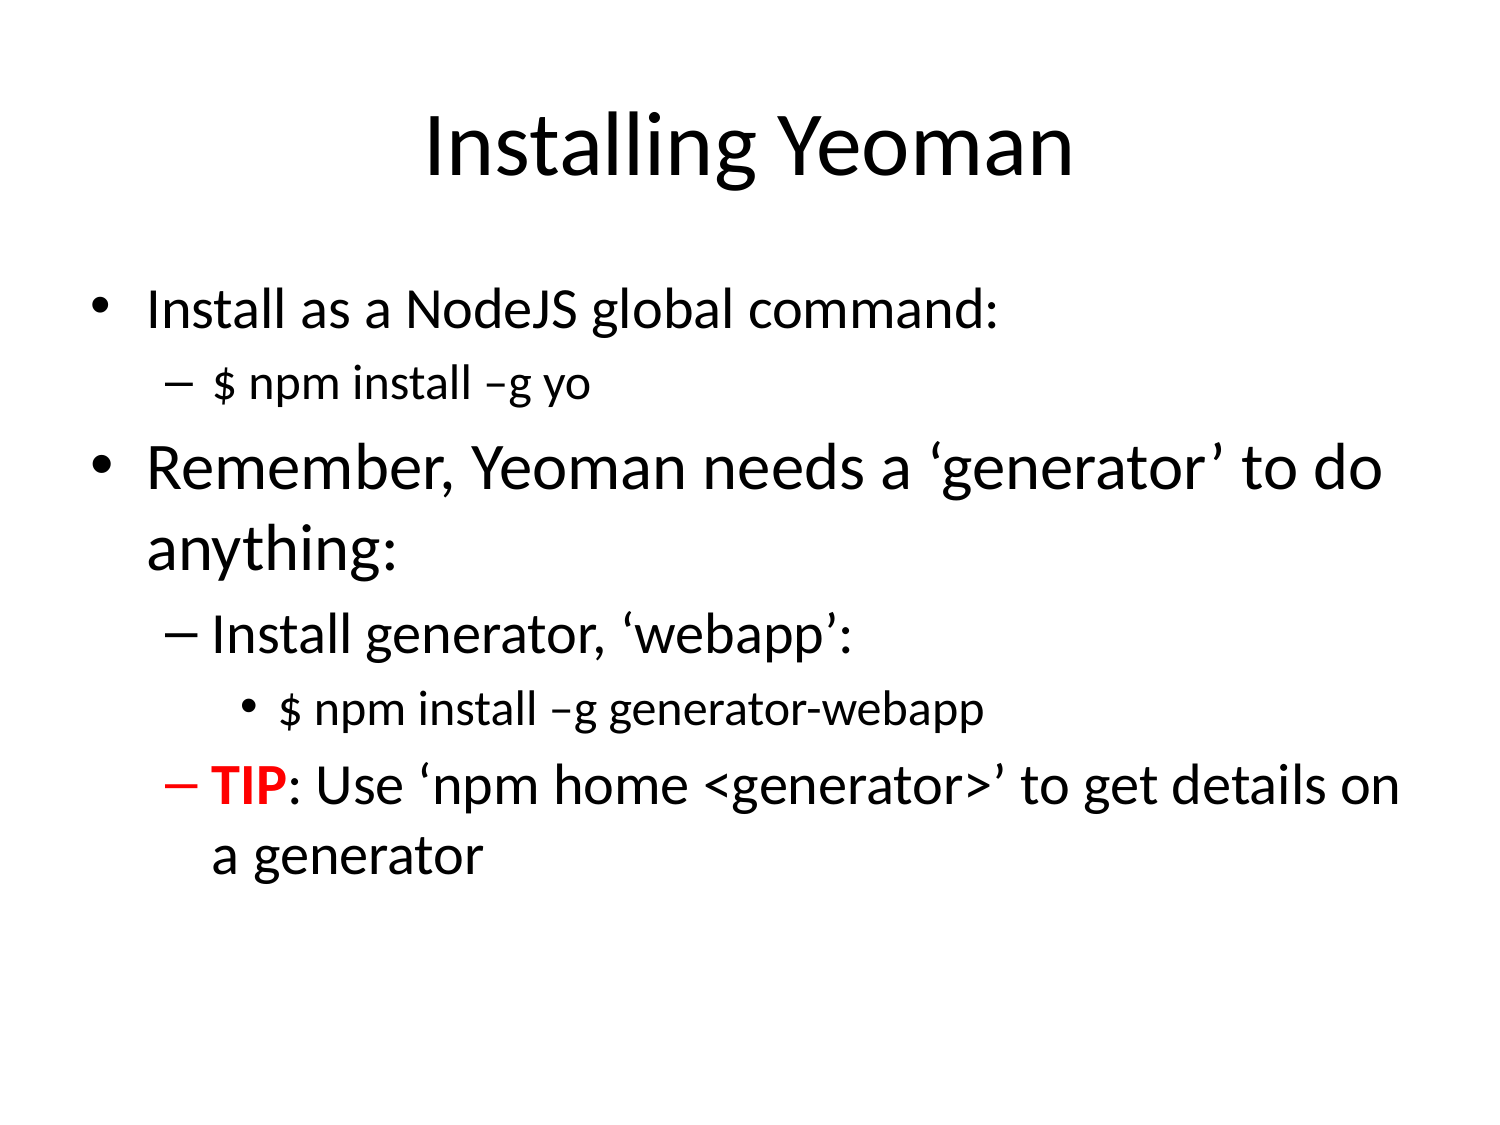

# Installing Yeoman
Install as a NodeJS global command:
$ npm install –g yo
Remember, Yeoman needs a ‘generator’ to do anything:
Install generator, ‘webapp’:
$ npm install –g generator-webapp
TIP: Use ‘npm home <generator>’ to get details on a generator